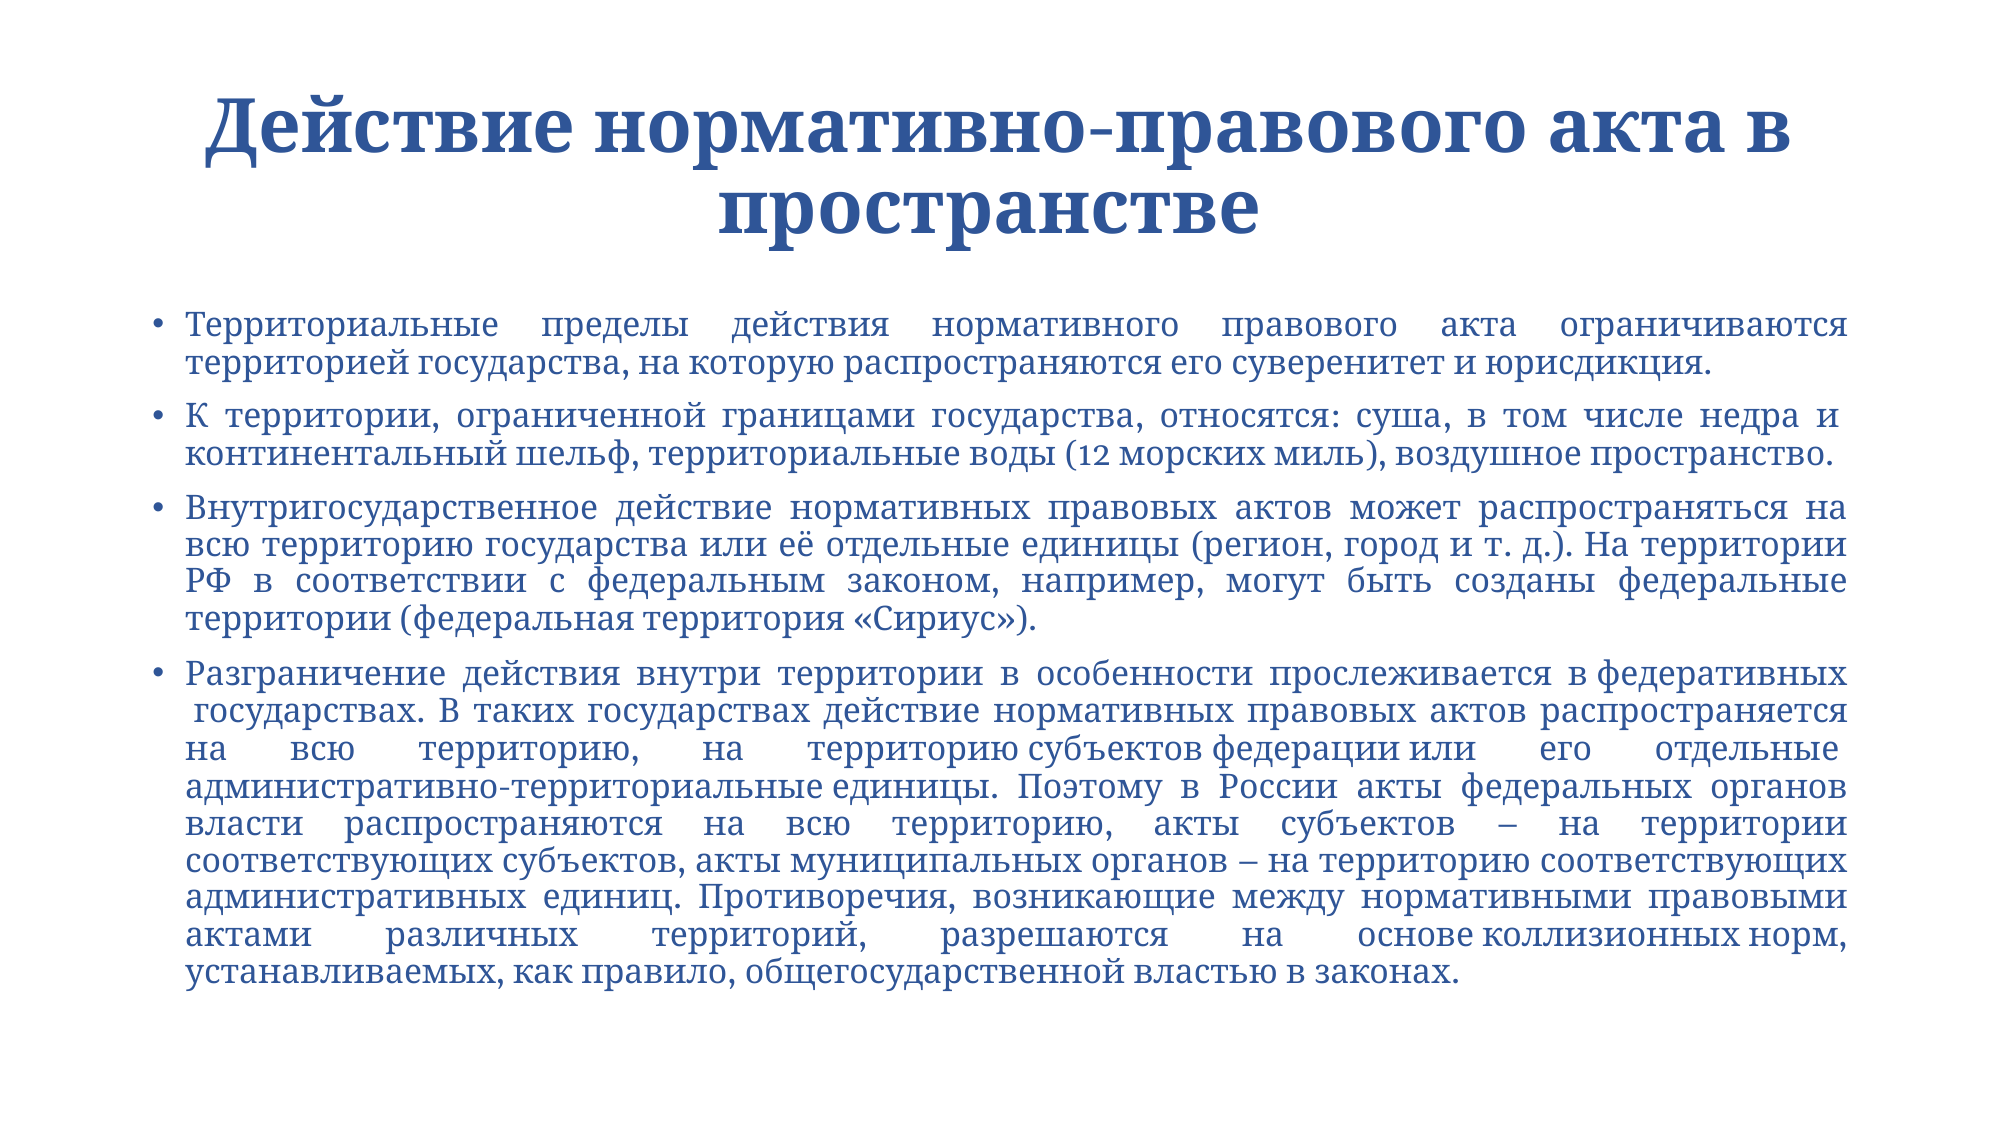

# Действие нормативно-правового акта в пространстве
Территориальные пределы действия нормативного правового акта ограничиваются территорией государства, на которую распространяются его суверенитет и юрисдикция.
К территории, ограниченной границами государства, относятся: суша, в том числе недра и континентальный шельф, территориальные воды (12 морских миль), воздушное пространство.
Внутригосударственное действие нормативных правовых актов может распространяться на всю территорию государства или её отдельные единицы (регион, город и т. д.). На территории РФ в соответствии с федеральным законом, например, могут быть созданы федеральные территории (федеральная территория «Сириус»).
Разграничение действия внутри территории в особенности прослеживается в федеративных государствах. В таких государствах действие нормативных правовых актов распространяется на всю территорию, на территорию субъектов федерации или его отдельные административно-территориальные единицы. Поэтому в России акты федеральных органов власти распространяются на всю территорию, акты субъектов – на территории соответствующих субъектов, акты муниципальных органов – на территорию соответствующих административных единиц. Противоречия, возникающие между нормативными правовыми актами различных территорий, разрешаются на основе коллизионных норм, устанавливаемых, как правило, общегосударственной властью в законах.